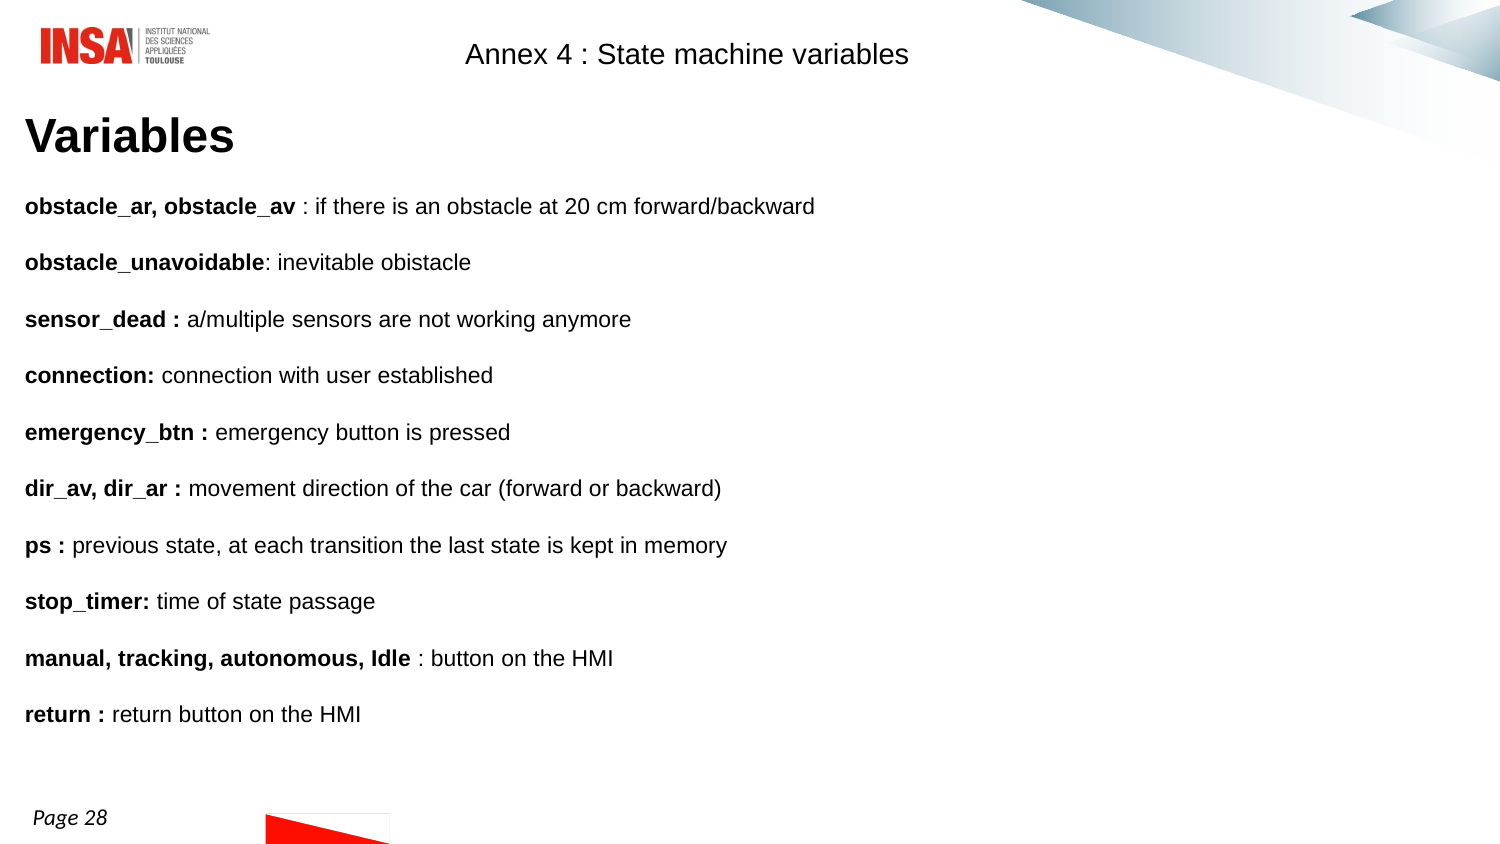

Annex 4 : State machine variables
Variables
obstacle_ar, obstacle_av : if there is an obstacle at 20 cm forward/backward
obstacle_unavoidable: inevitable obistacle
sensor_dead : a/multiple sensors are not working anymore
connection: connection with user established
emergency_btn : emergency button is pressed
dir_av, dir_ar : movement direction of the car (forward or backward)
ps : previous state, at each transition the last state is kept in memory
stop_timer: time of state passage
manual, tracking, autonomous, Idle : button on the HMI
return : return button on the HMI